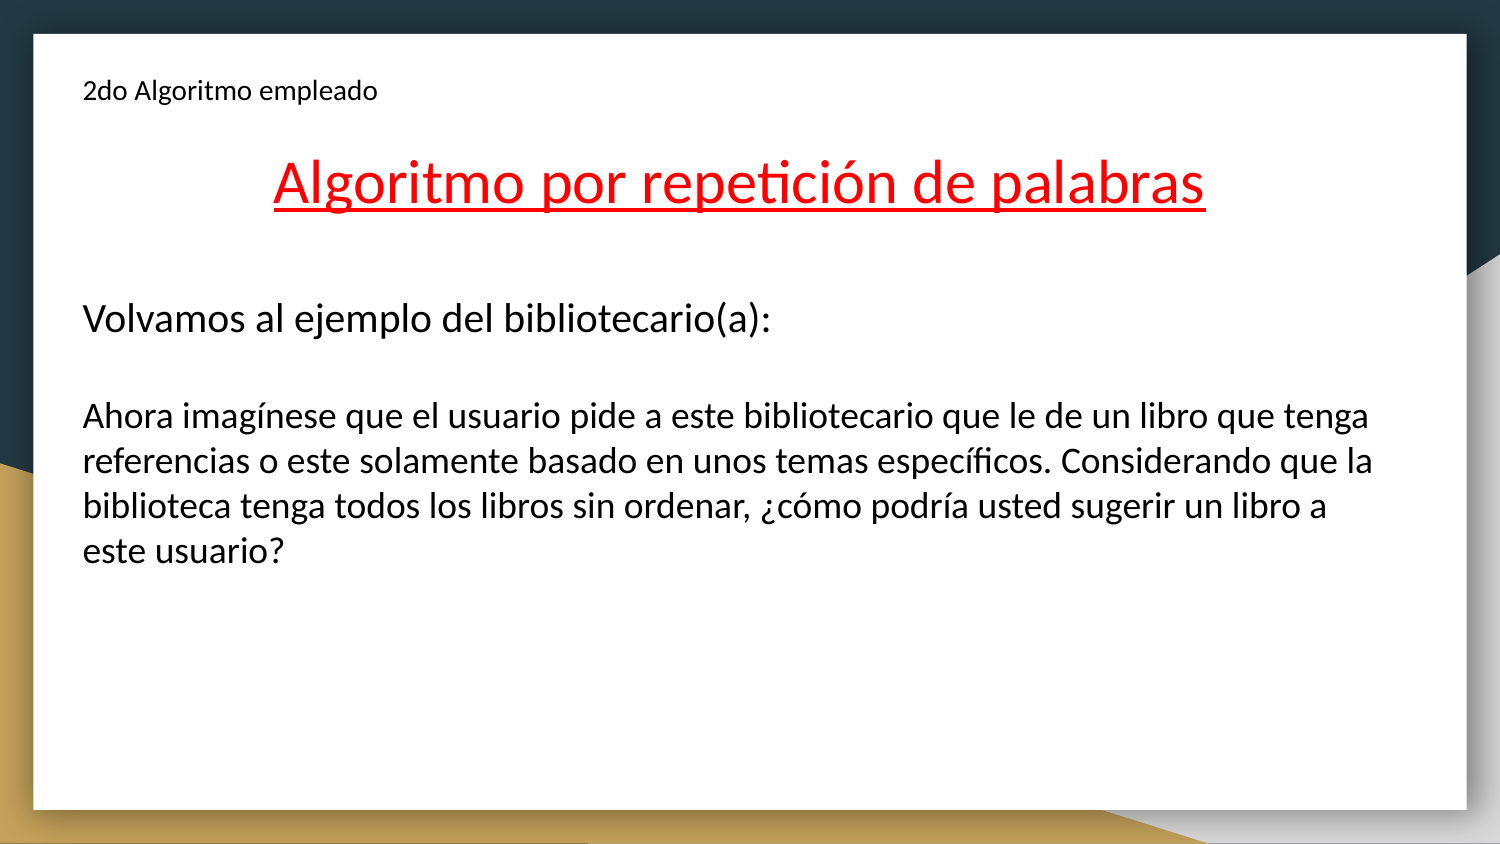

2do Algoritmo empleado

Algoritmo por repetición de palabras

Volvamos al ejemplo del bibliotecario(a):

Ahora imagínese que el usuario pide a este bibliotecario que le de un libro que tenga referencias o este solamente basado en unos temas específicos. Considerando que la biblioteca tenga todos los libros sin ordenar, ¿cómo podría usted sugerir un libro a este usuario?